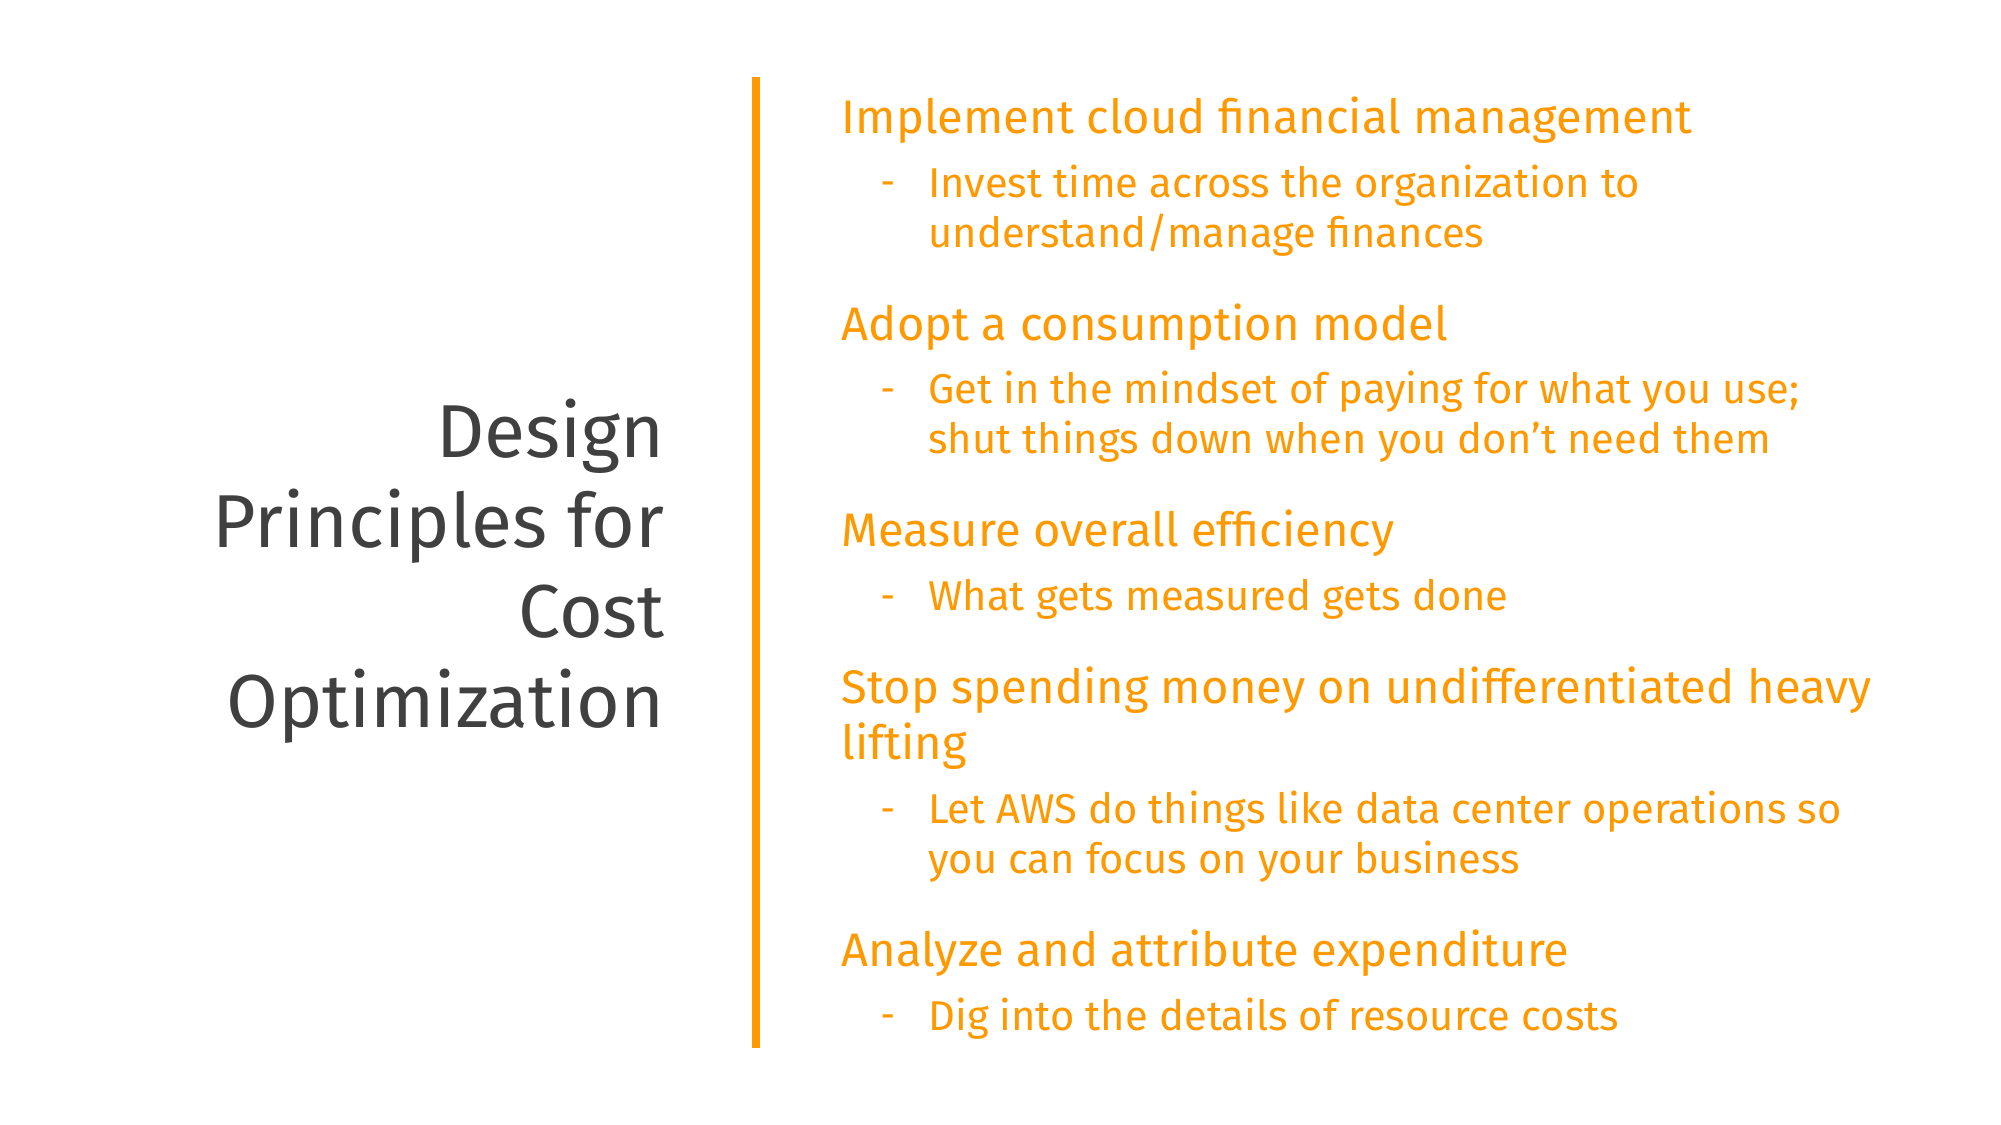

Design Principles for Cost Optimization
Implement cloud financial management
Invest time across the organization to understand/manage finances
Adopt a consumption model
Get in the mindset of paying for what you use; shut things down when you don’t need them
Measure overall efficiency
What gets measured gets done
Stop spending money on undifferentiated heavy lifting
Let AWS do things like data center operations so you can focus on your business
Analyze and attribute expenditure
Dig into the details of resource costs